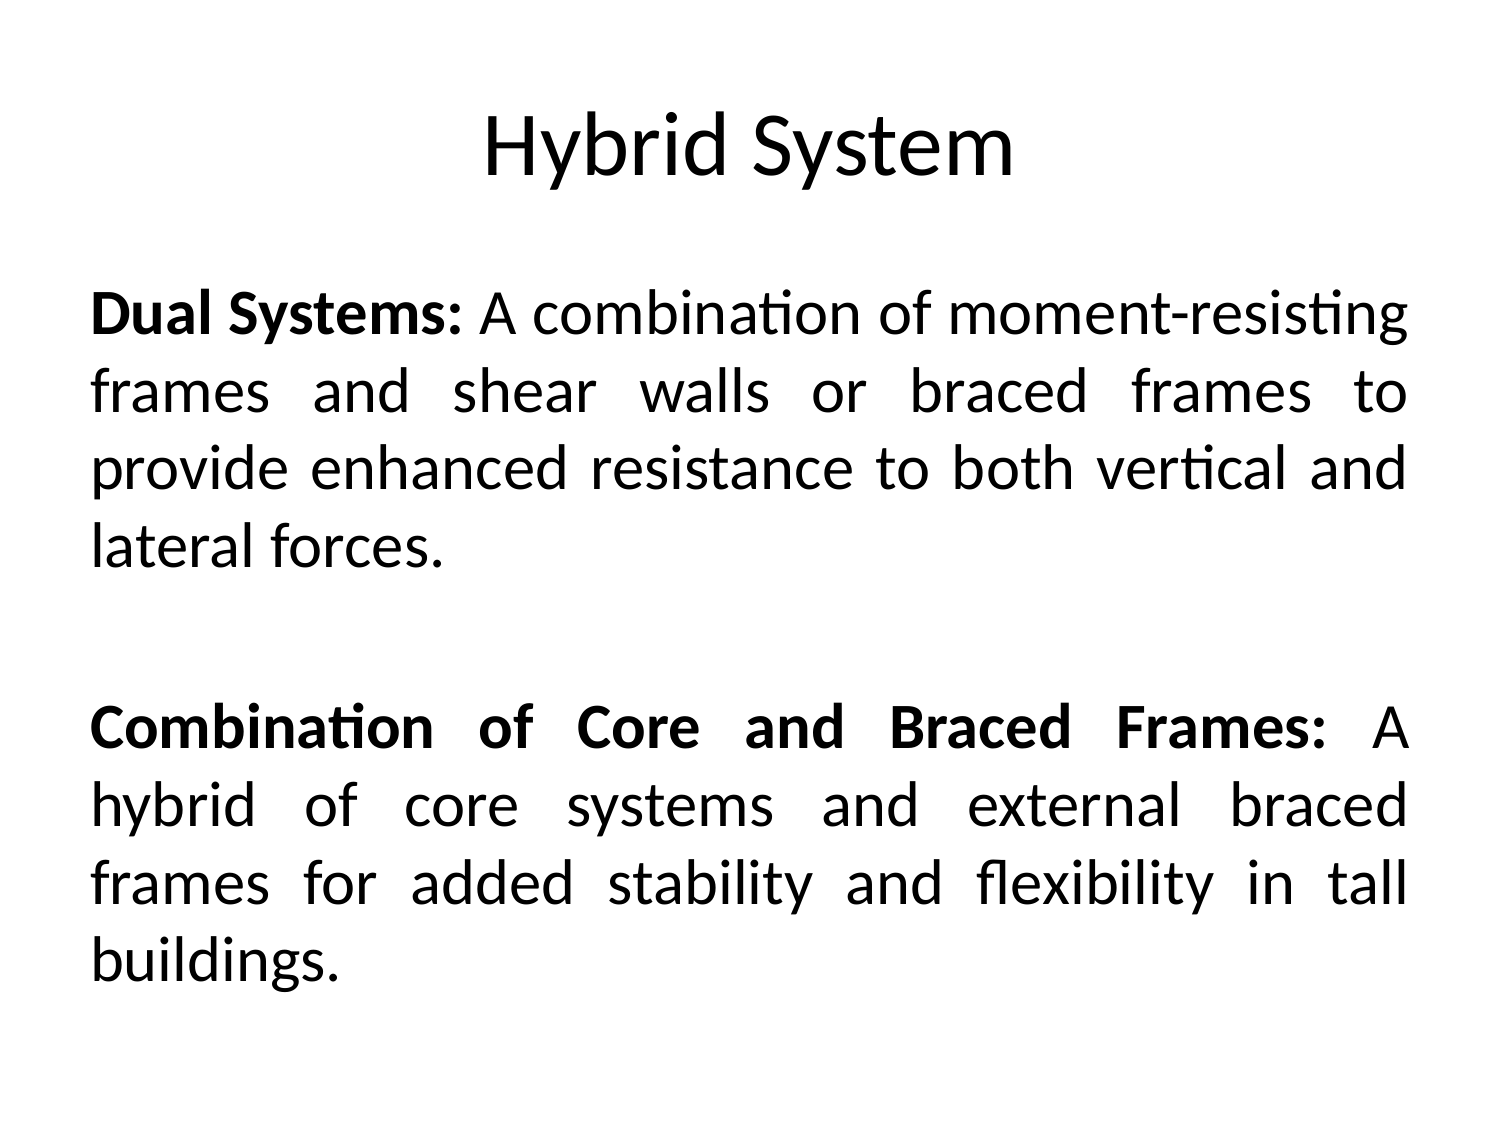

# Hybrid System
Dual Systems: A combination of moment-resisting frames and shear walls or braced frames to provide enhanced resistance to both vertical and lateral forces.

Combination of Core and Braced Frames: A hybrid of core systems and external braced frames for added stability and flexibility in tall buildings.